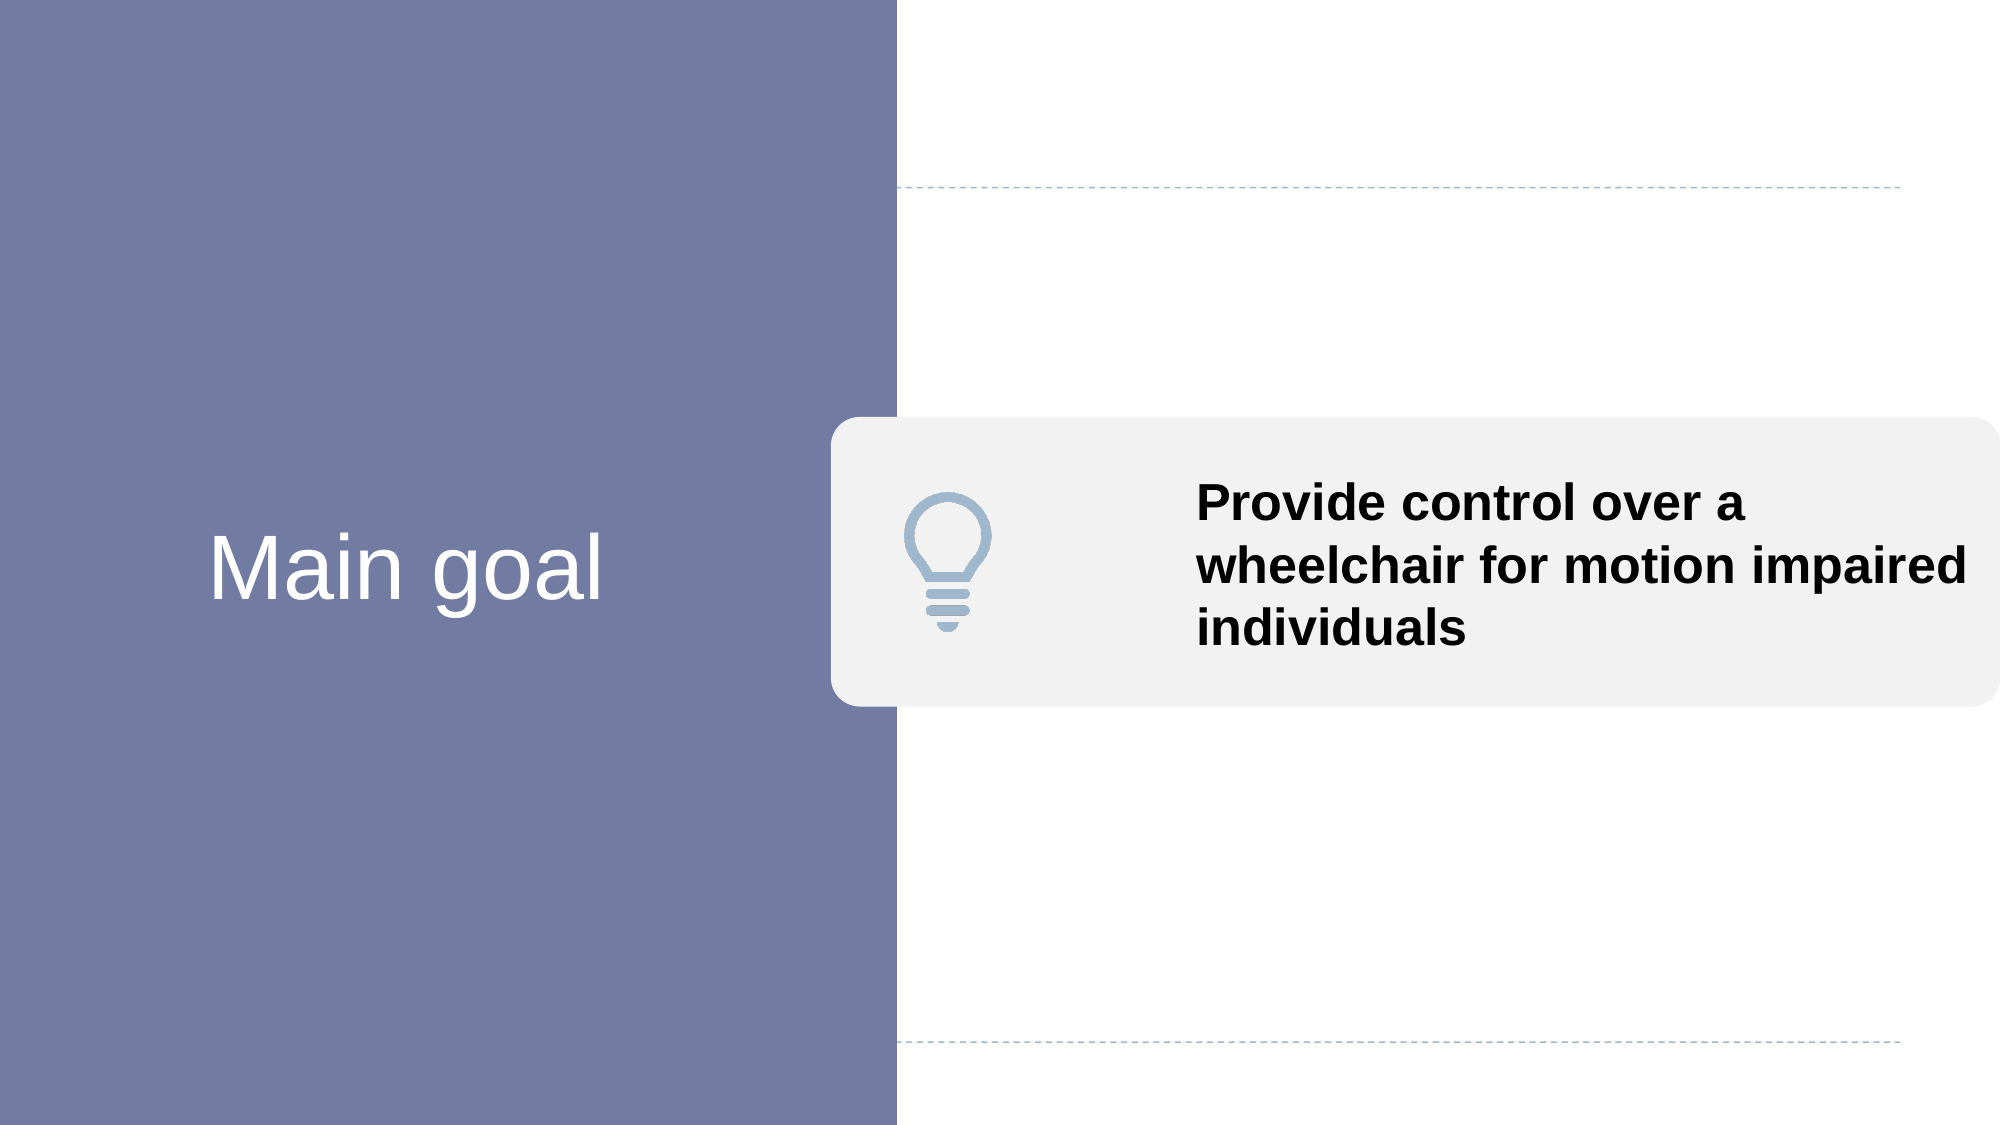

Provide control over a wheelchair for motion impaired individuals
# Main goal